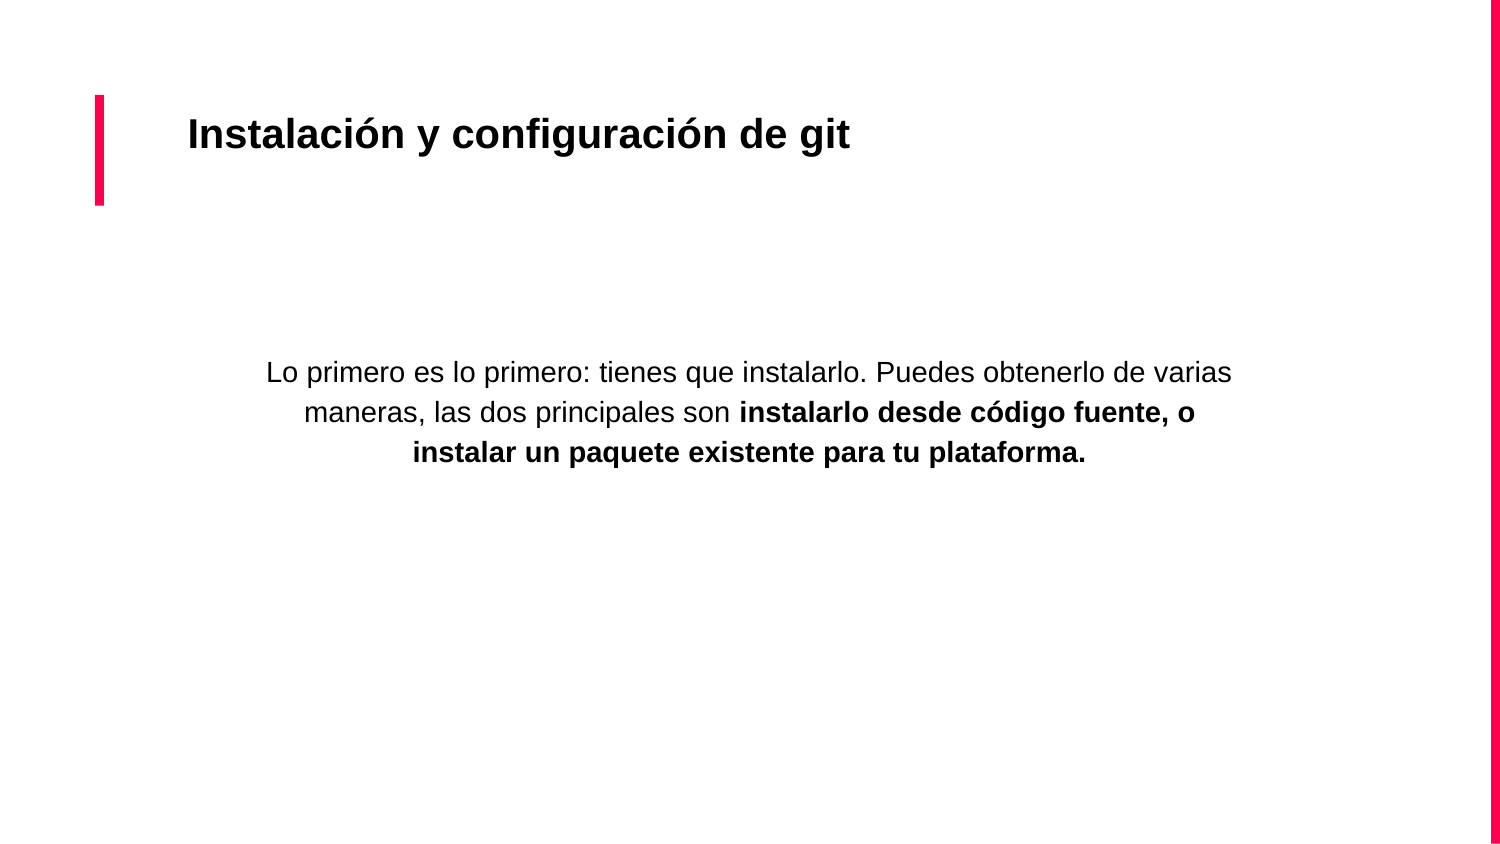

Instalación y configuración de git

Lo primero es lo primero: tienes que instalarlo. Puedes obtenerlo de varias maneras, las dos principales son instalarlo desde código fuente, o instalar un paquete existente para tu plataforma.